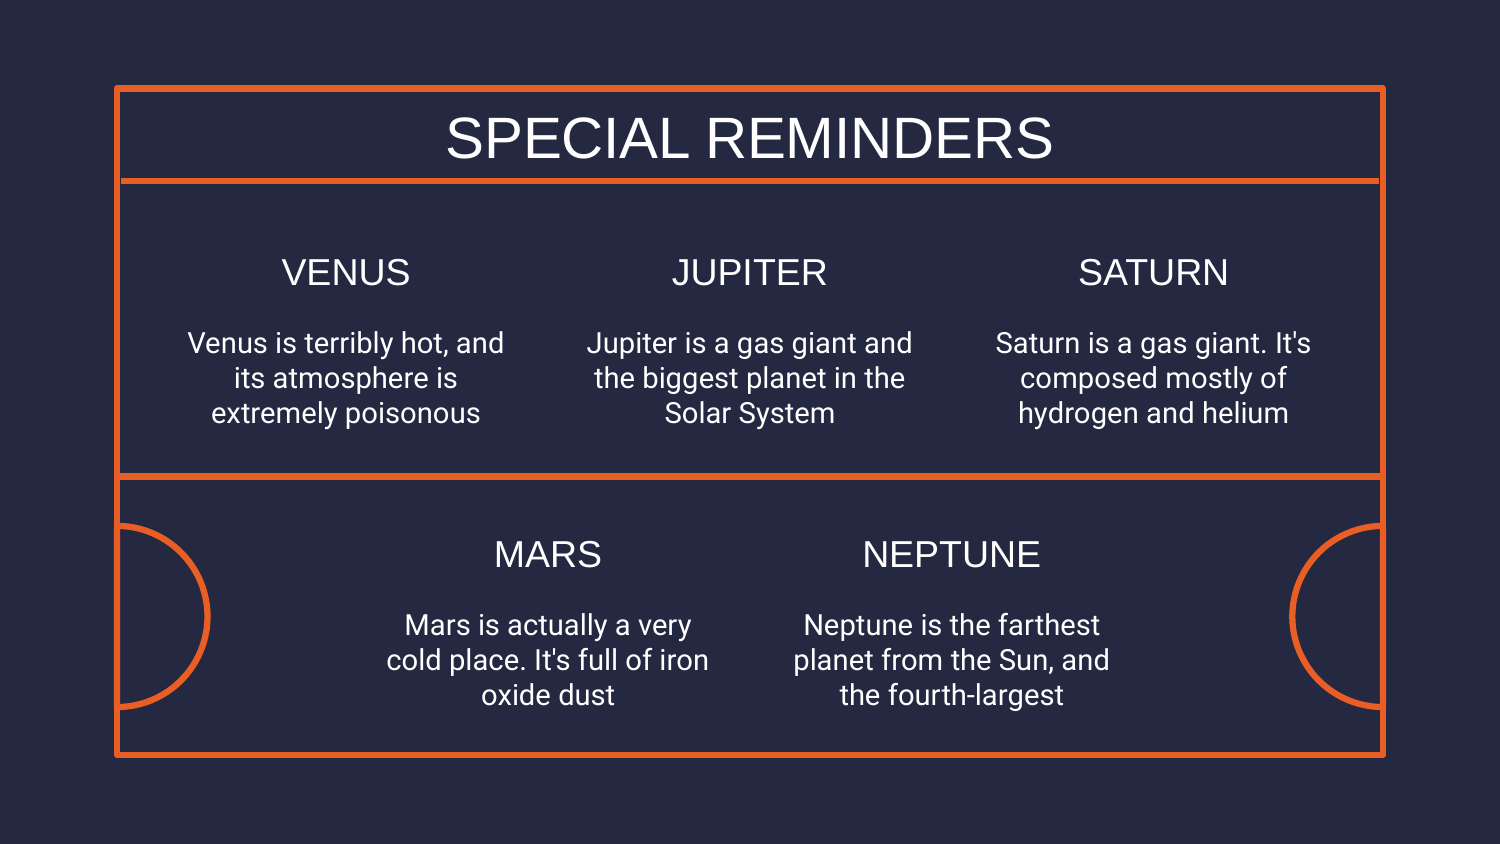

# SPECIAL REMINDERS
VENUS
JUPITER
SATURN
Venus is terribly hot, and its atmosphere is extremely poisonous
Jupiter is a gas giant and the biggest planet in the Solar System
Saturn is a gas giant. It's composed mostly of hydrogen and helium
MARS
NEPTUNE

Mars is actually a very cold place. It's full of iron oxide dust
Neptune is the farthest planet from the Sun, and the fourth-largest